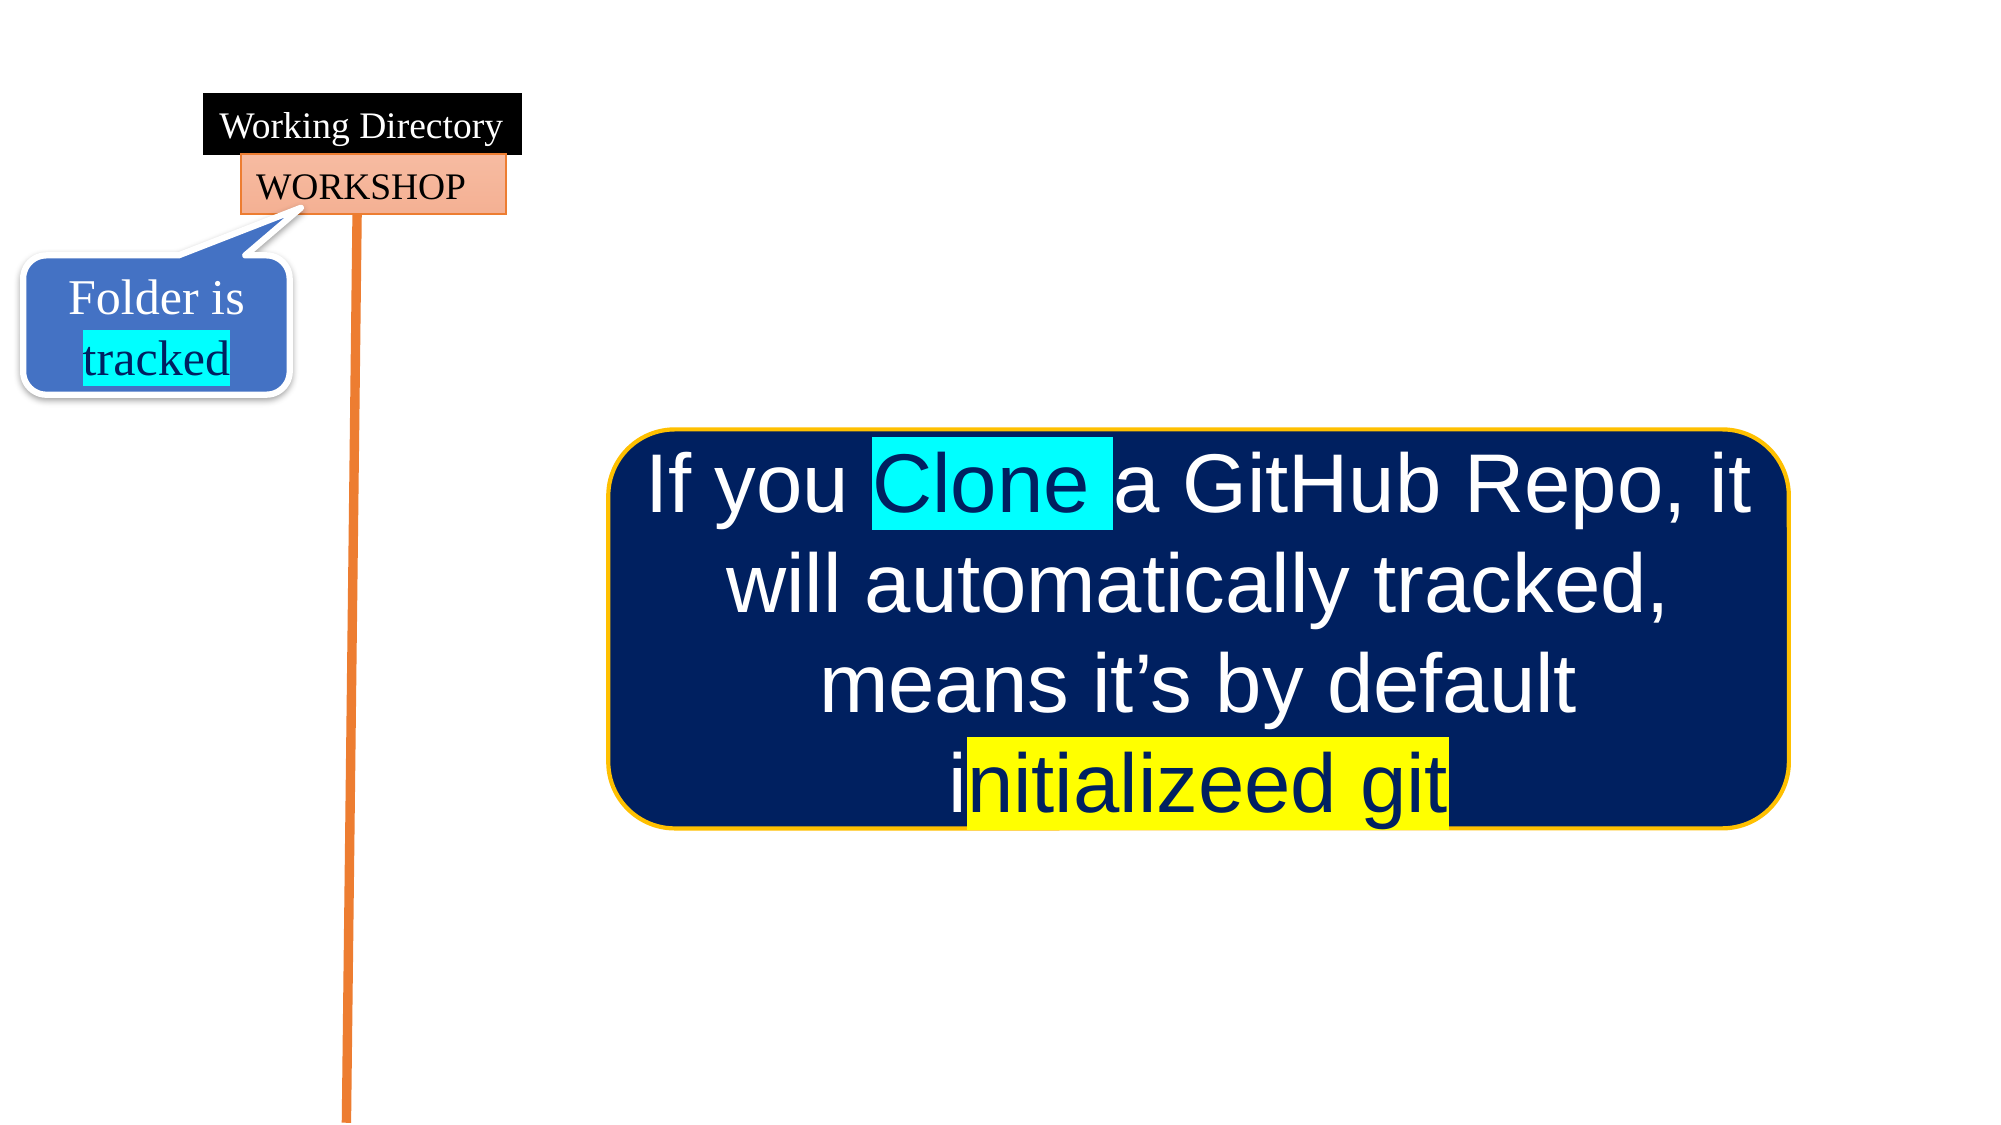

Working Directory
WORKSHOP
Folder is tracked
If you Clone a GitHub Repo, it will automatically tracked, means it’s by default initializeed git